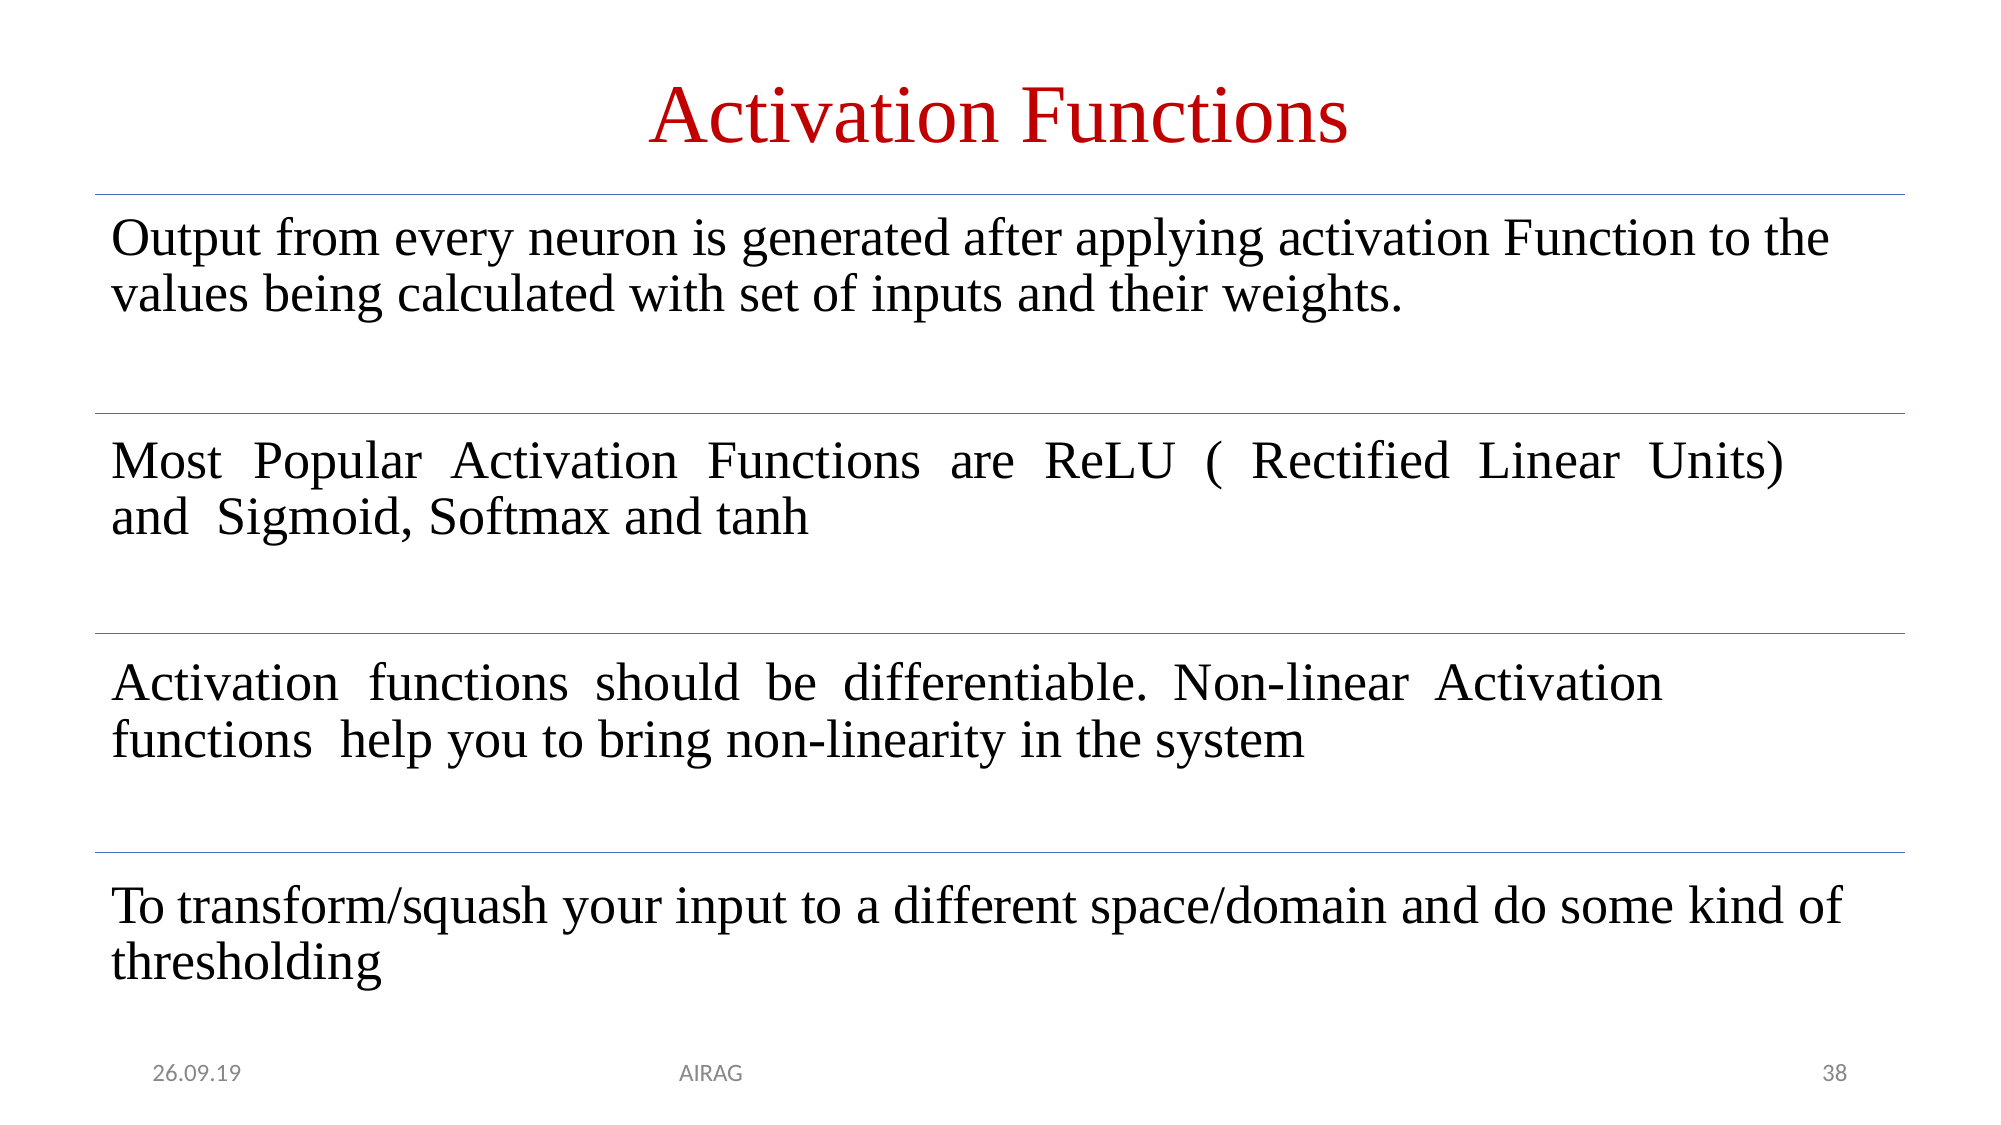

# Activation Functions

Output from every neuron is generated after applying activation Function to the  values being calculated with set of inputs and their weights.

Most	Popular	Activation	Functions	are	ReLU	(	Rectified	Linear	Units)	and  Sigmoid, Softmax and tanh

Activation	functions	should	be	differentiable.	Non-linear	Activation	functions  help you to bring non-linearity in the system

To transform/squash your input to a different space/domain and do some kind of  thresholding

26.09.19
AIRAG
38